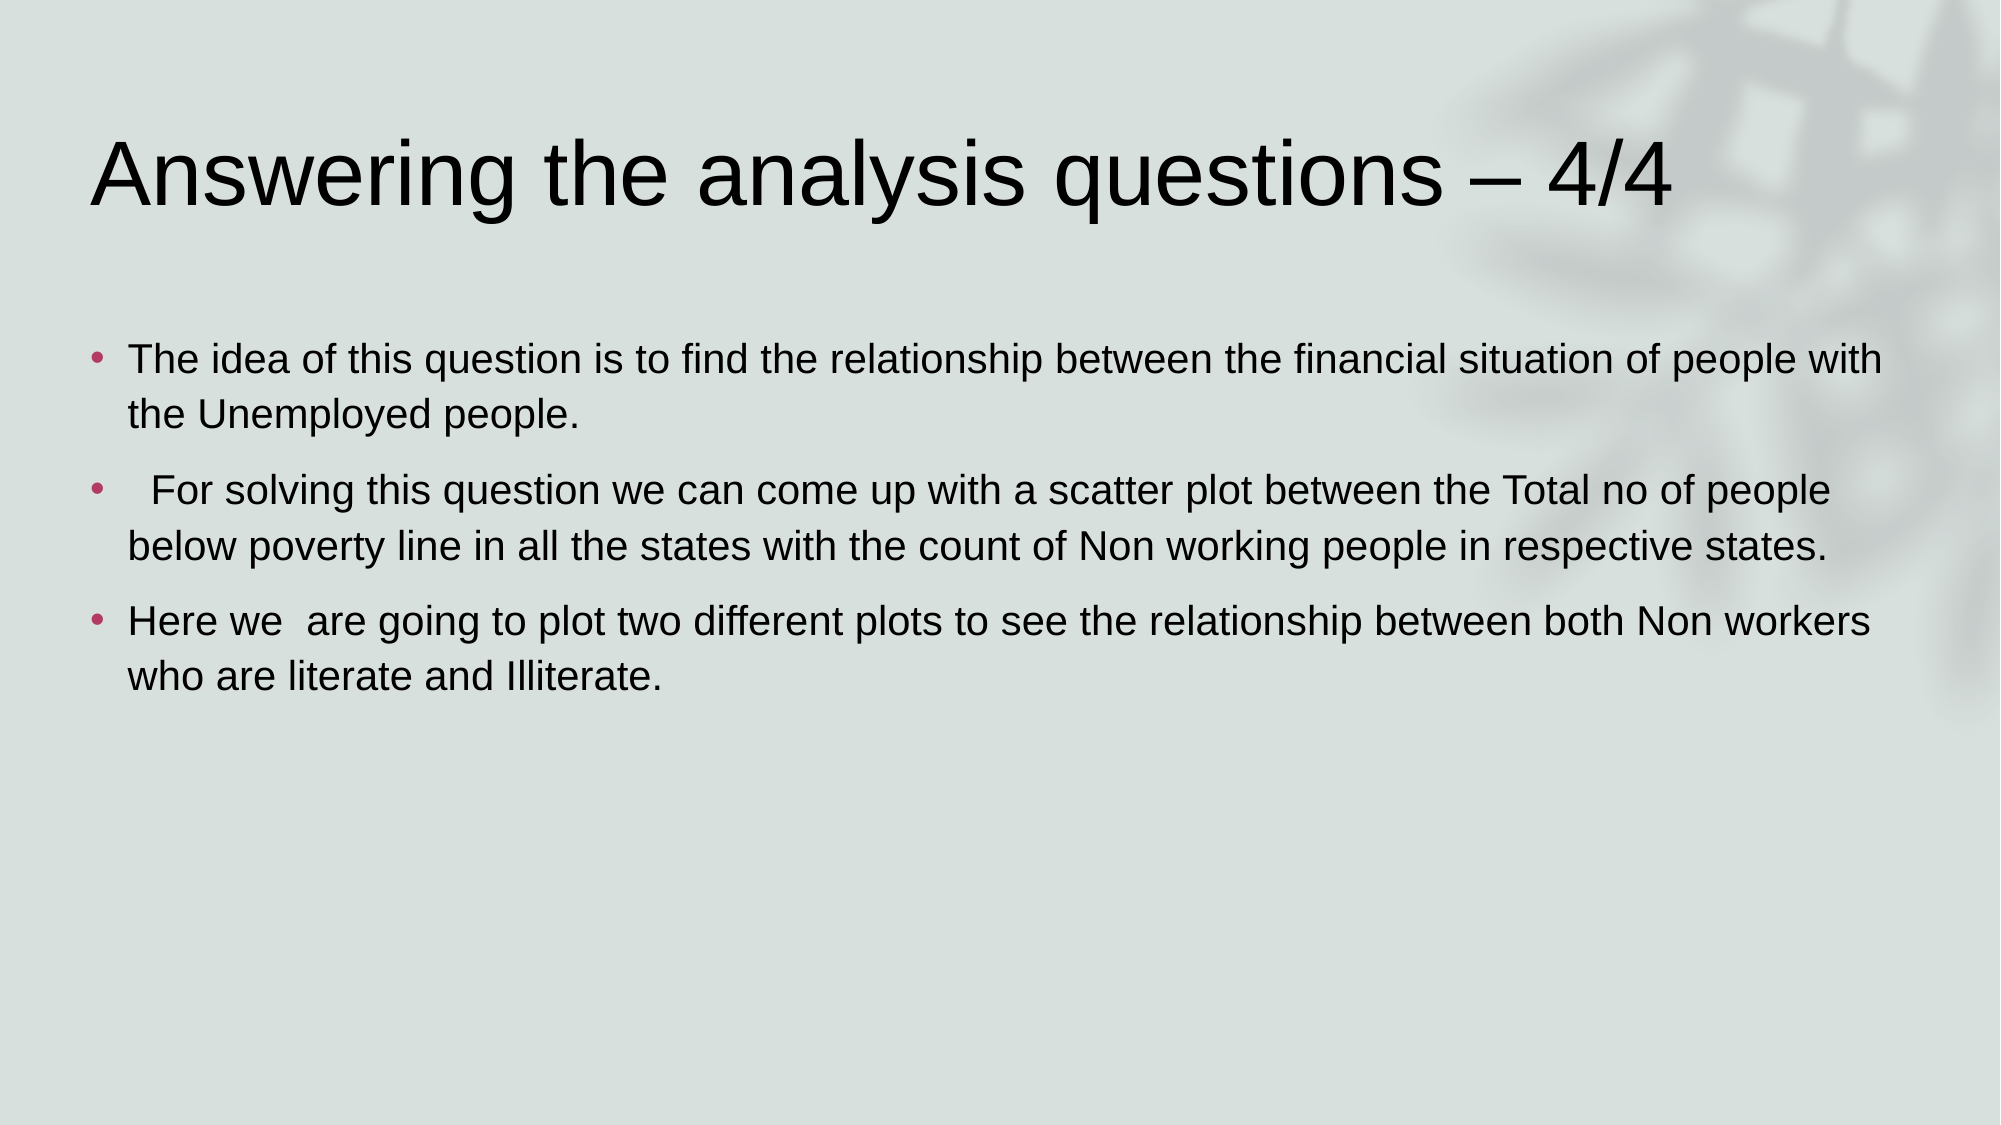

# Answering the analysis questions – 4/4
The idea of this question is to find the relationship between the financial situation of people with the Unemployed people.
  For solving this question we can come up with a scatter plot between the Total no of people below poverty line in all the states with the count of Non working people in respective states.
Here we  are going to plot two different plots to see the relationship between both Non workers who are literate and Illiterate.